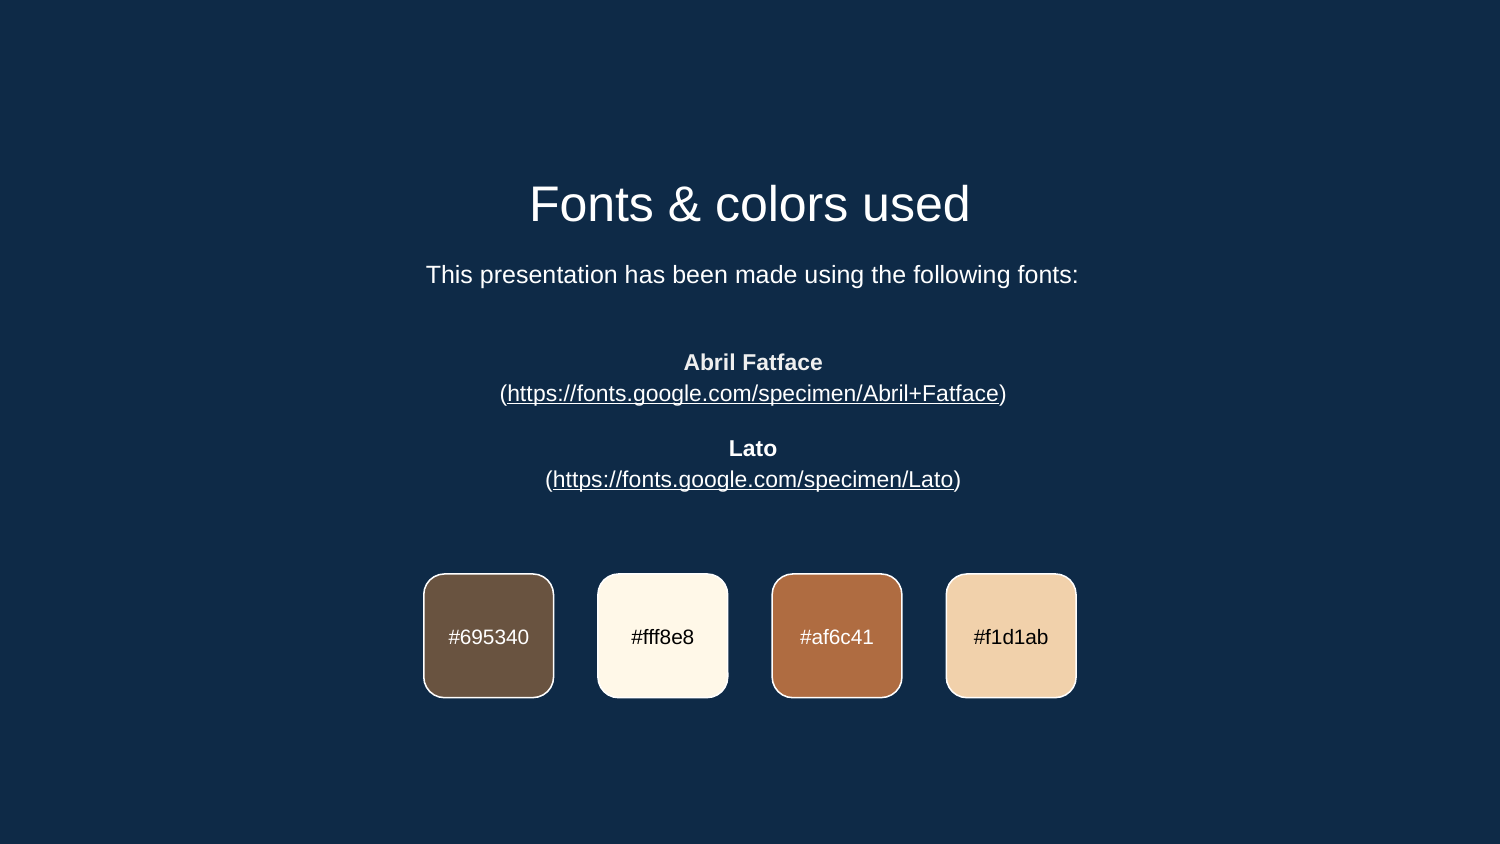

Fonts & colors used
This presentation has been made using the following fonts:

Abril Fatface
(https://fonts.google.com/specimen/Abril+Fatface)

Lato
(https://fonts.google.com/specimen/Lato)

#695340
#fff8e8
#af6c41
#f1d1ab